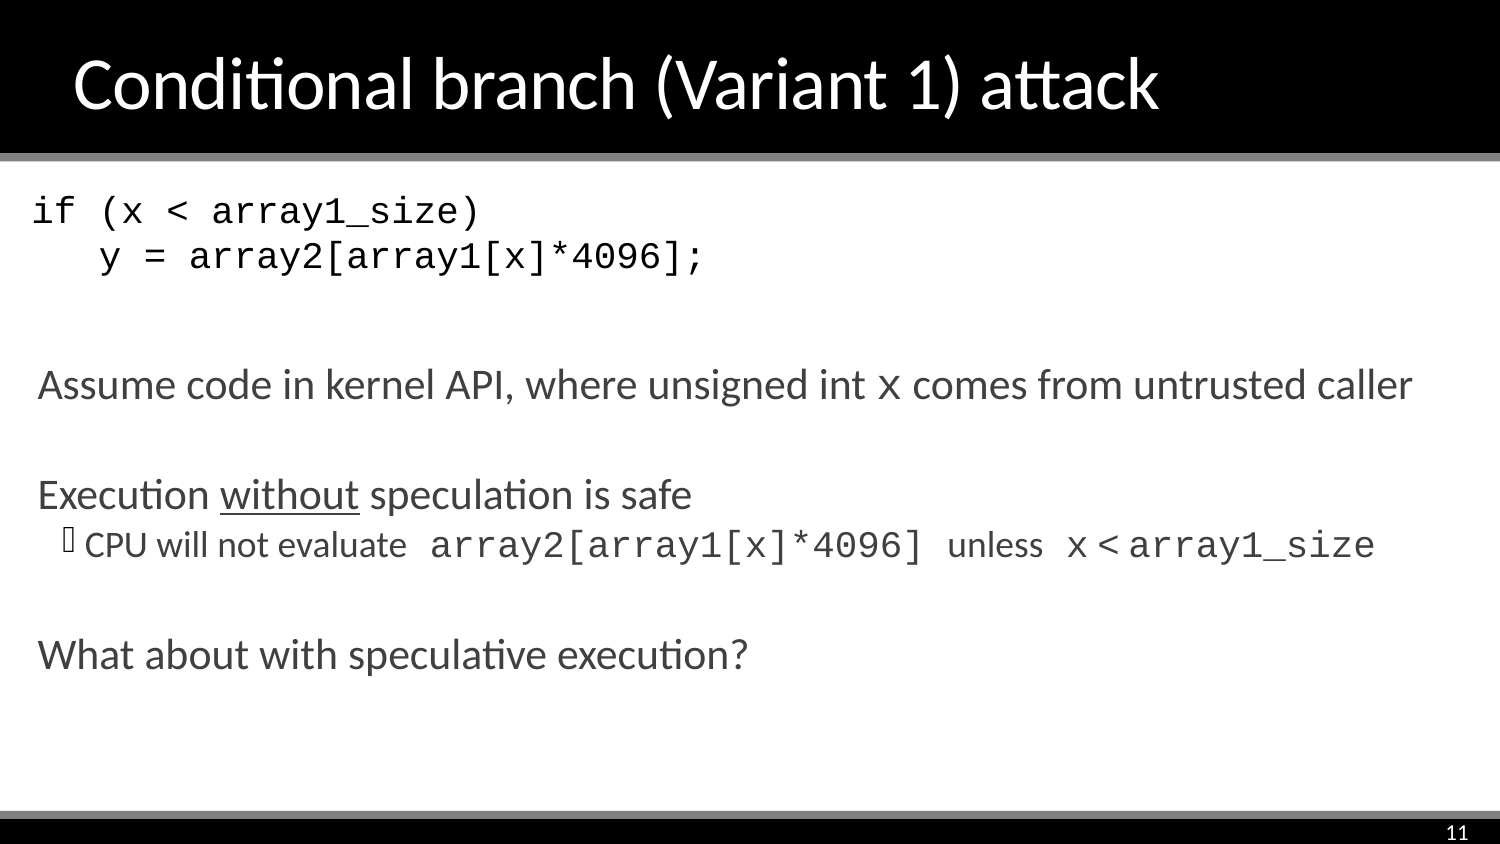

# Conditional branch (Variant 1) attack
if (x < array1_size)
   y = array2[array1[x]*4096];
Assume code in kernel API, where unsigned int x comes from untrusted caller

Execution without speculation is safe
CPU will not evaluate array2[array1[x]*4096] unless x < array1_size

What about with speculative execution?